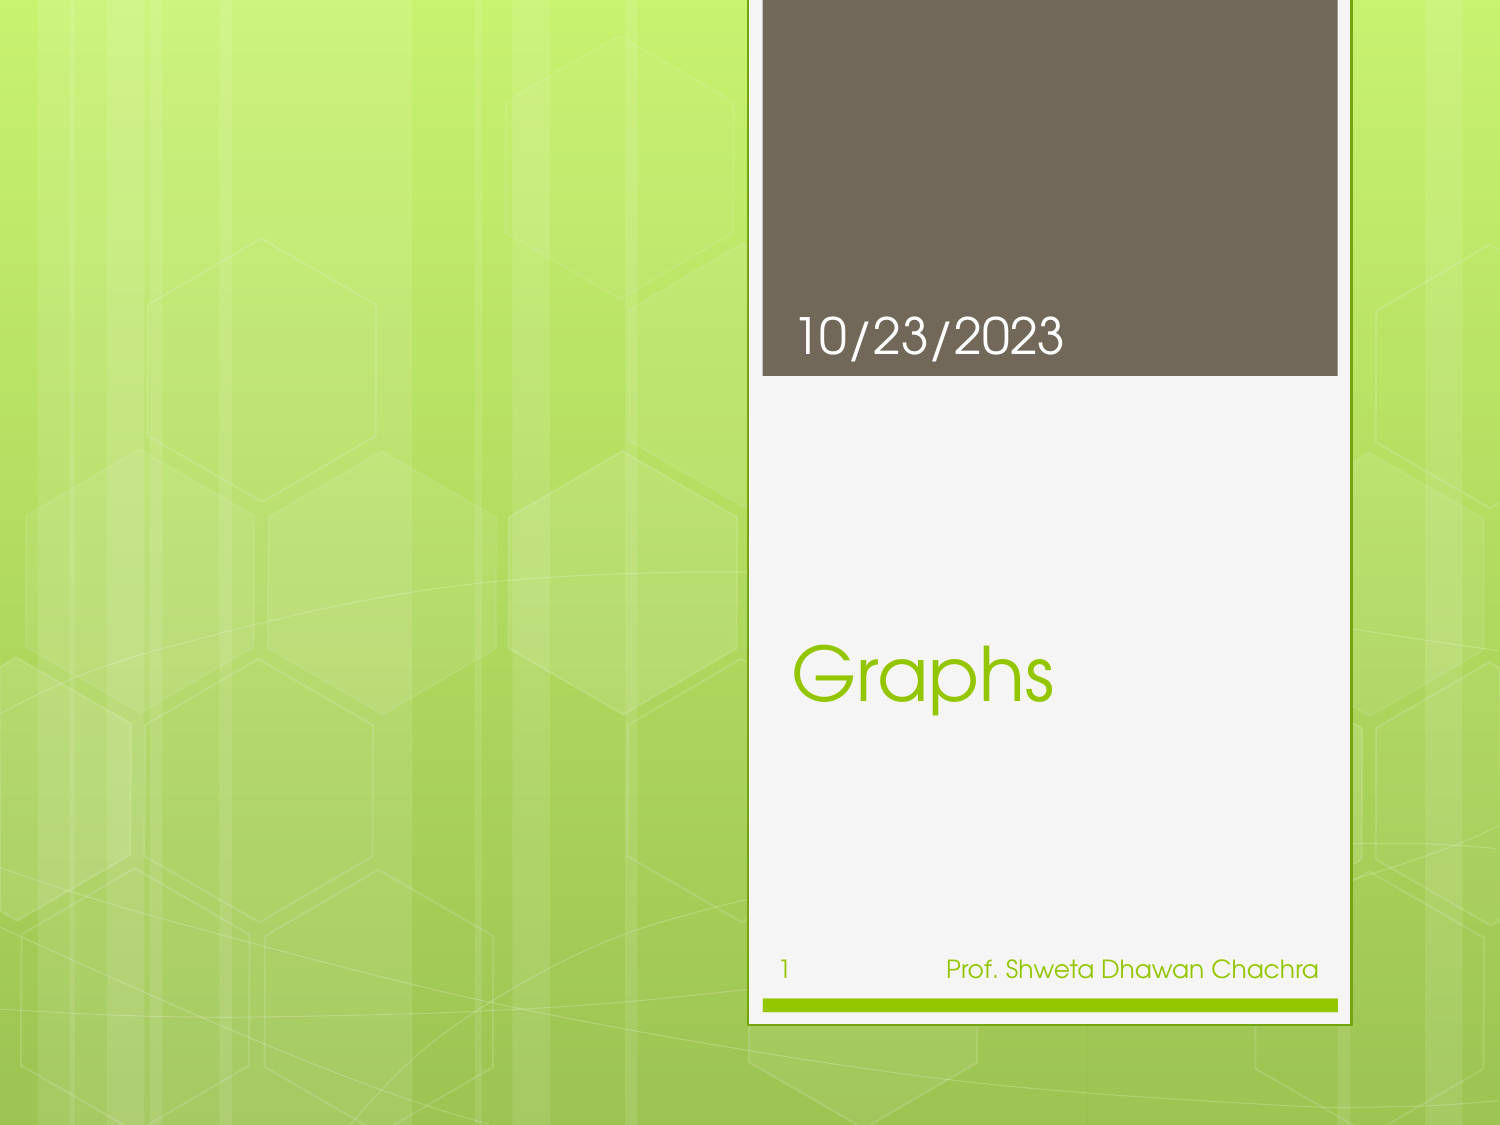

10/23/2023
# Graphs
1
Prof. Shweta Dhawan Chachra